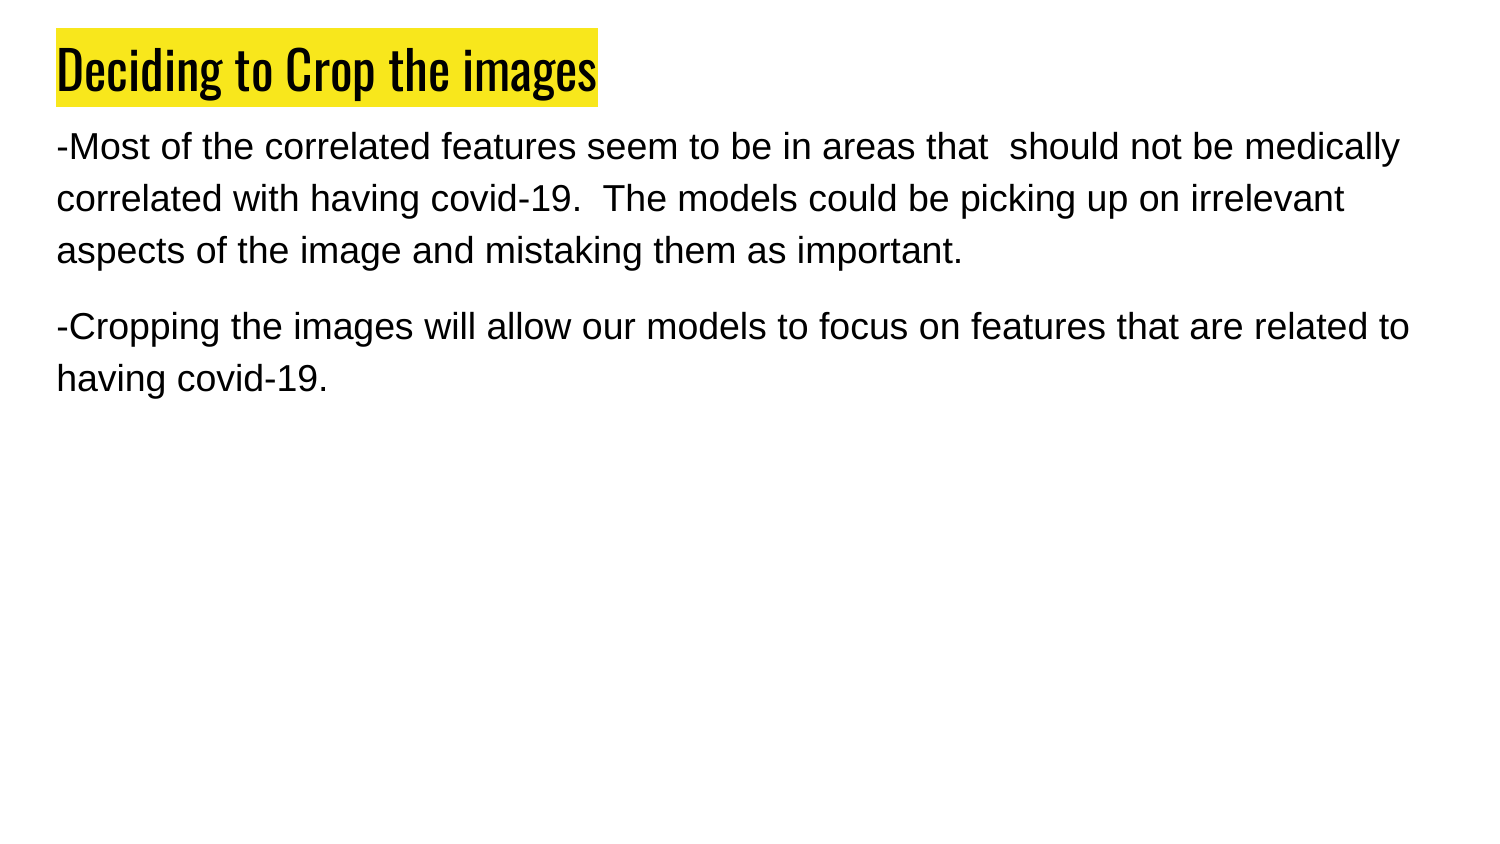

# Deciding to Crop the images
-Most of the correlated features seem to be in areas that  should not be medically correlated with having covid-19.  The models could be picking up on irrelevant aspects of the image and mistaking them as important.
-Cropping the images will allow our models to focus on features that are related to having covid-19.